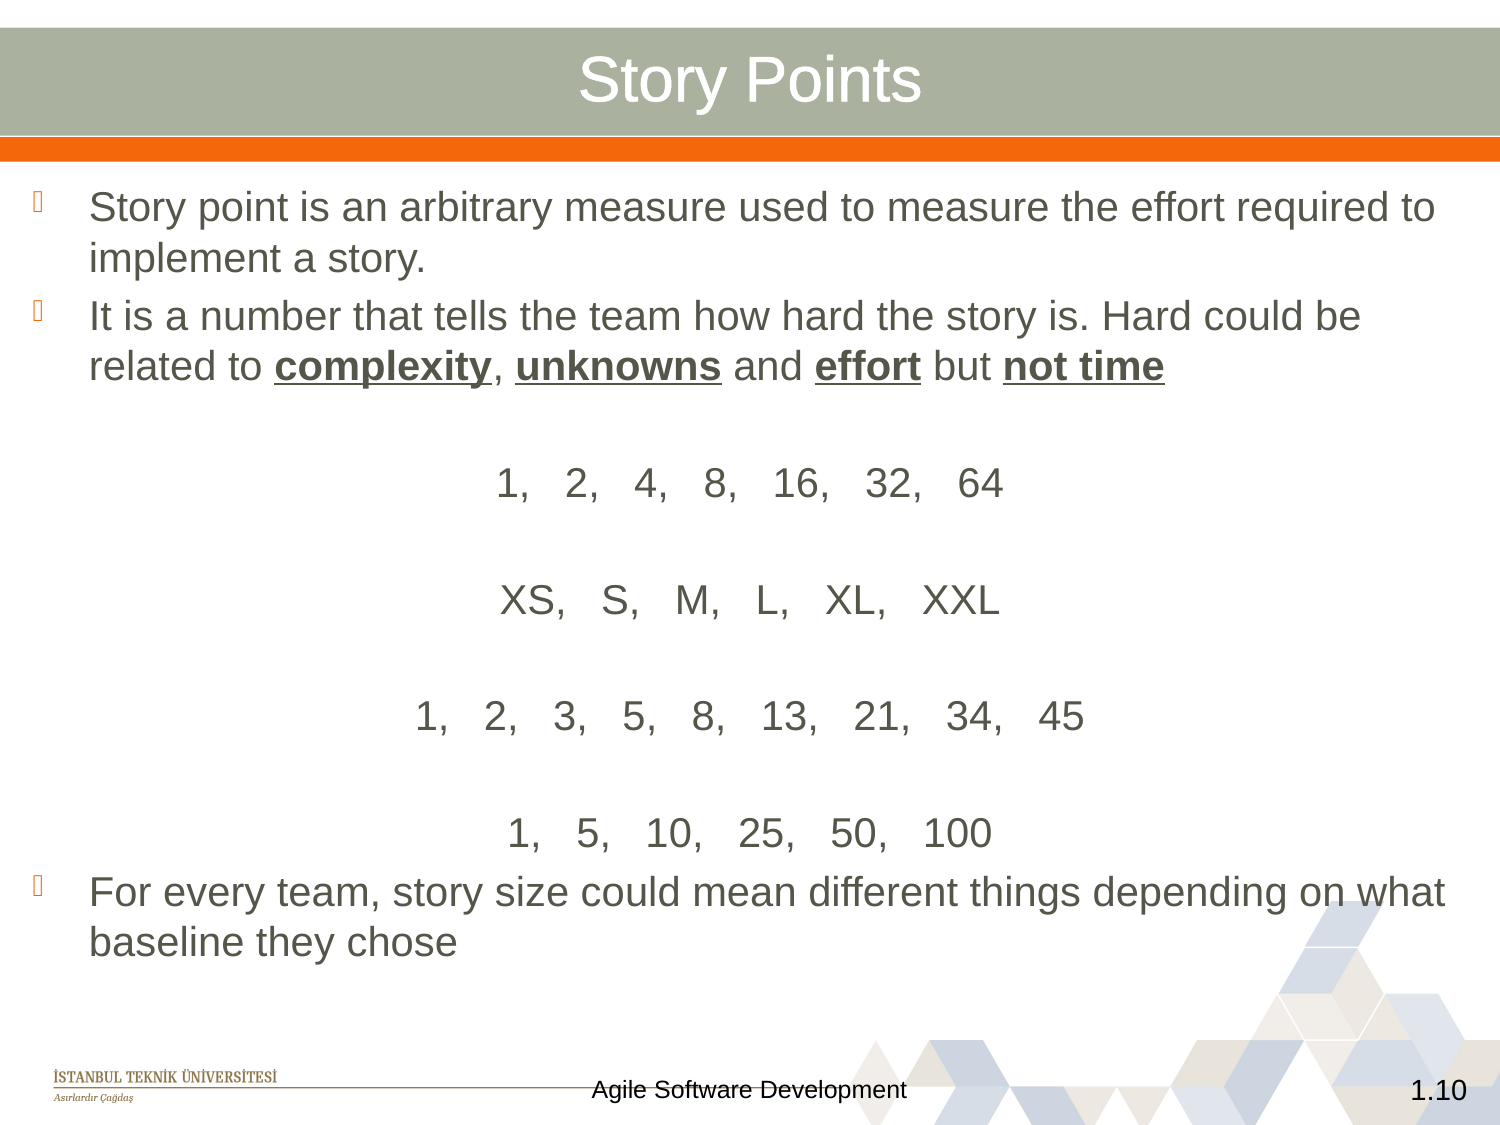

# Story Points
Story point is an arbitrary measure used to measure the effort required to implement a story.
It is a number that tells the team how hard the story is. Hard could be related to complexity, unknowns and effort but not time

1,   2,   4,   8,   16,   32,   64

XS,   S,   M,   L,   XL,   XXL

1,   2,   3,   5,   8,   13,   21,   34,   45

1,   5,   10,   25,   50,   100
For every team, story size could mean different things depending on what baseline they chose
Agile Software Development
1.10